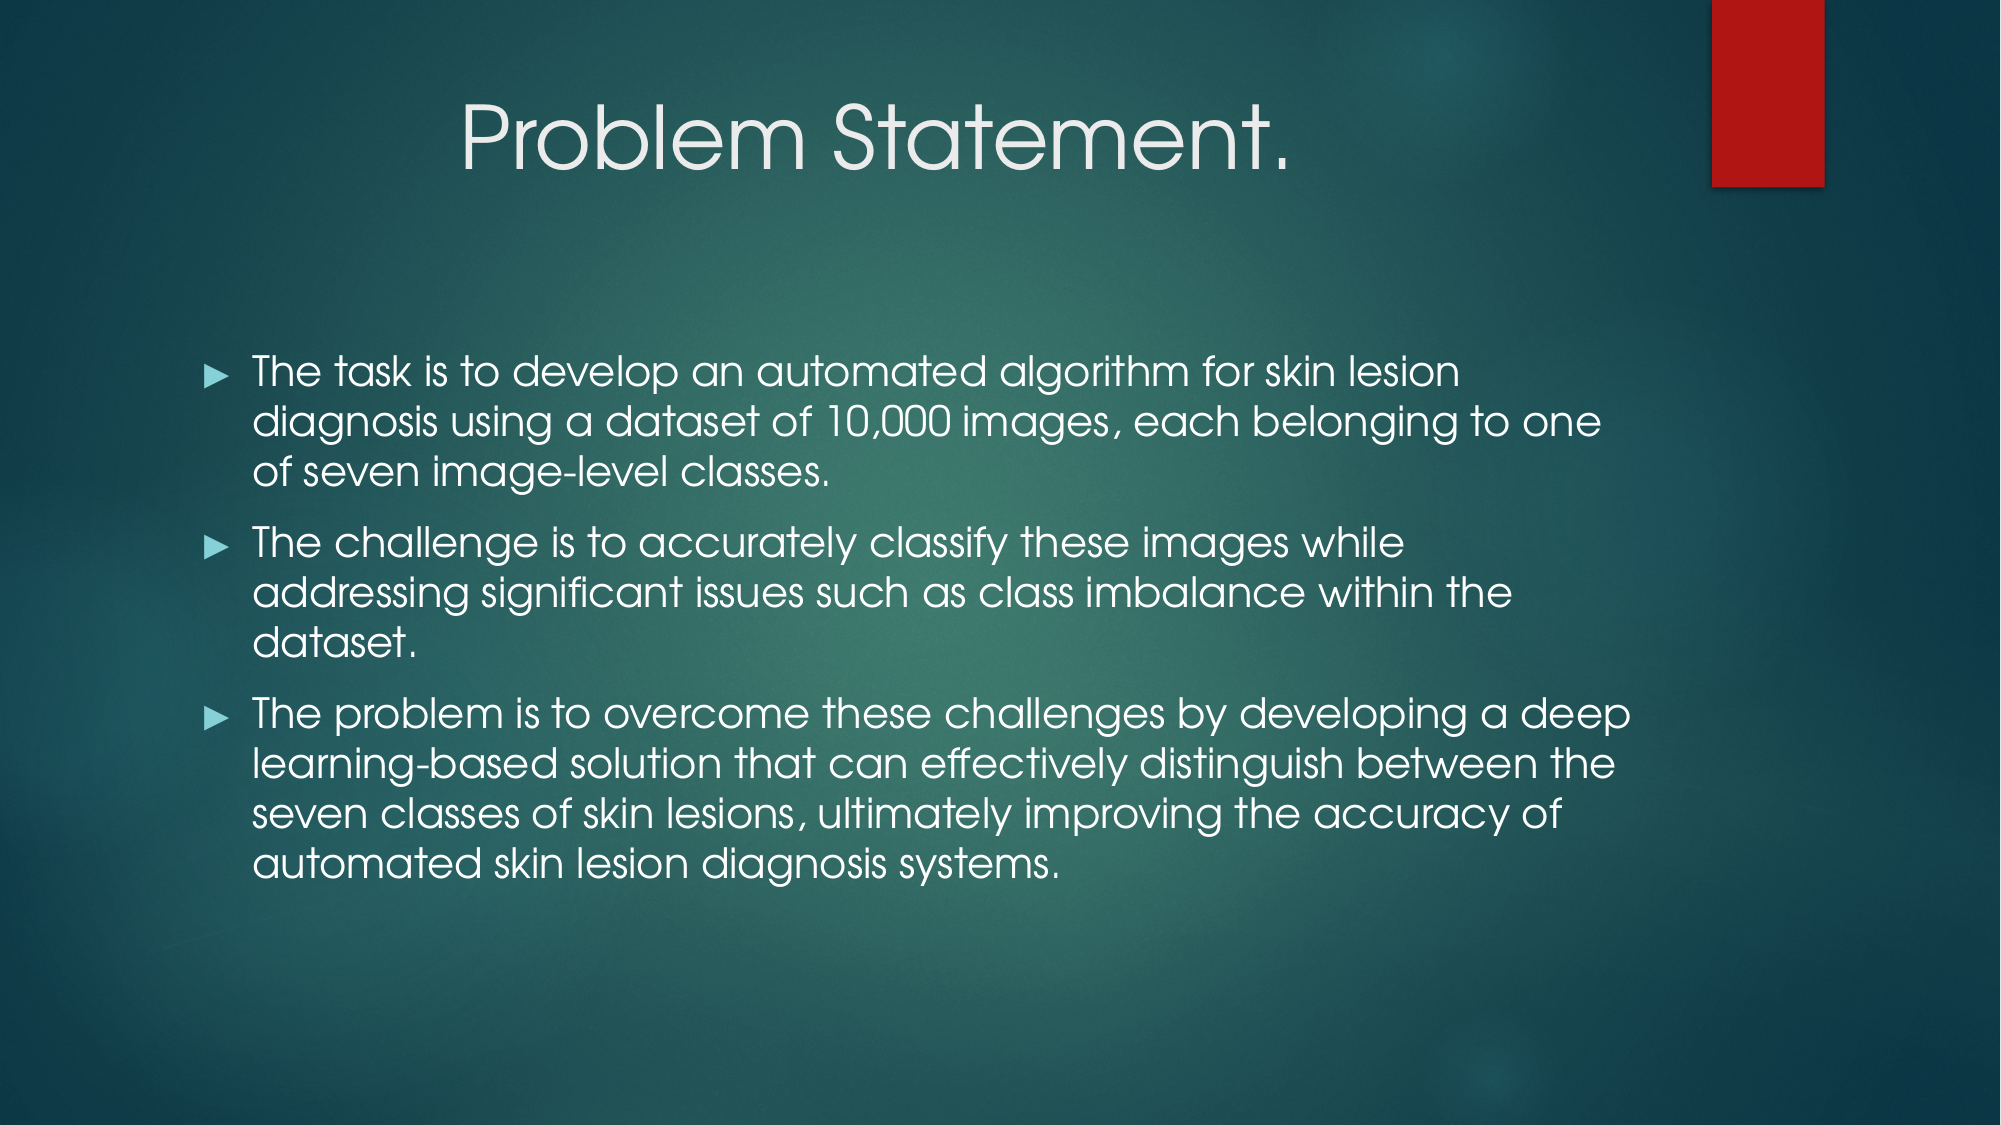

# Problem Statement.
The task is to develop an automated algorithm for skin lesion diagnosis using a dataset of 10,000 images, each belonging to one of seven image-level classes.
The challenge is to accurately classify these images while addressing significant issues such as class imbalance within the dataset.
The problem is to overcome these challenges by developing a deep learning-based solution that can effectively distinguish between the seven classes of skin lesions, ultimately improving the accuracy of automated skin lesion diagnosis systems​.